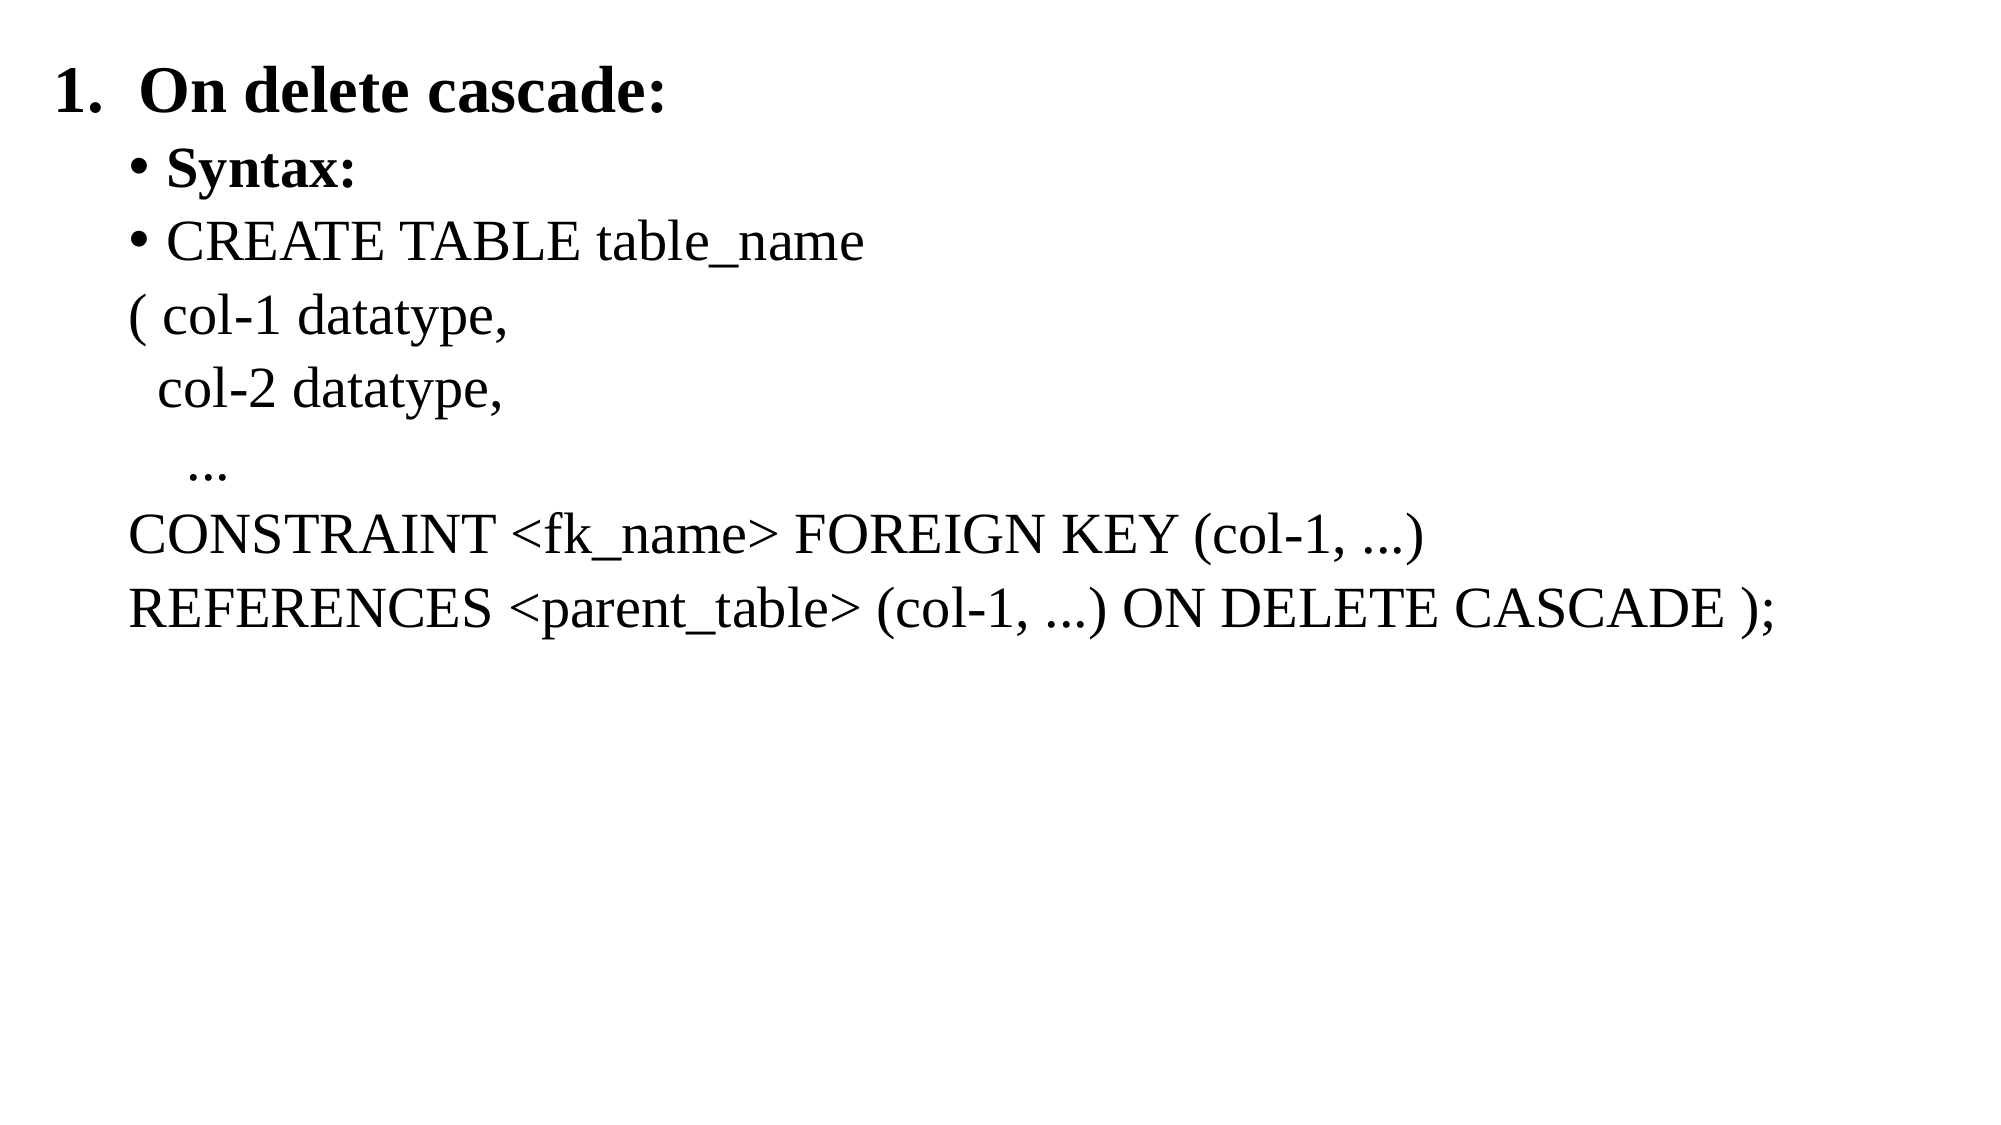

On delete cascade:
Syntax:
CREATE TABLE table_name
( col-1 datatype,
  col-2 datatype,
    ...
CONSTRAINT <fk_name> FOREIGN KEY (col-1, ...)
REFERENCES <parent_table> (col-1, ...) ON DELETE CASCADE );